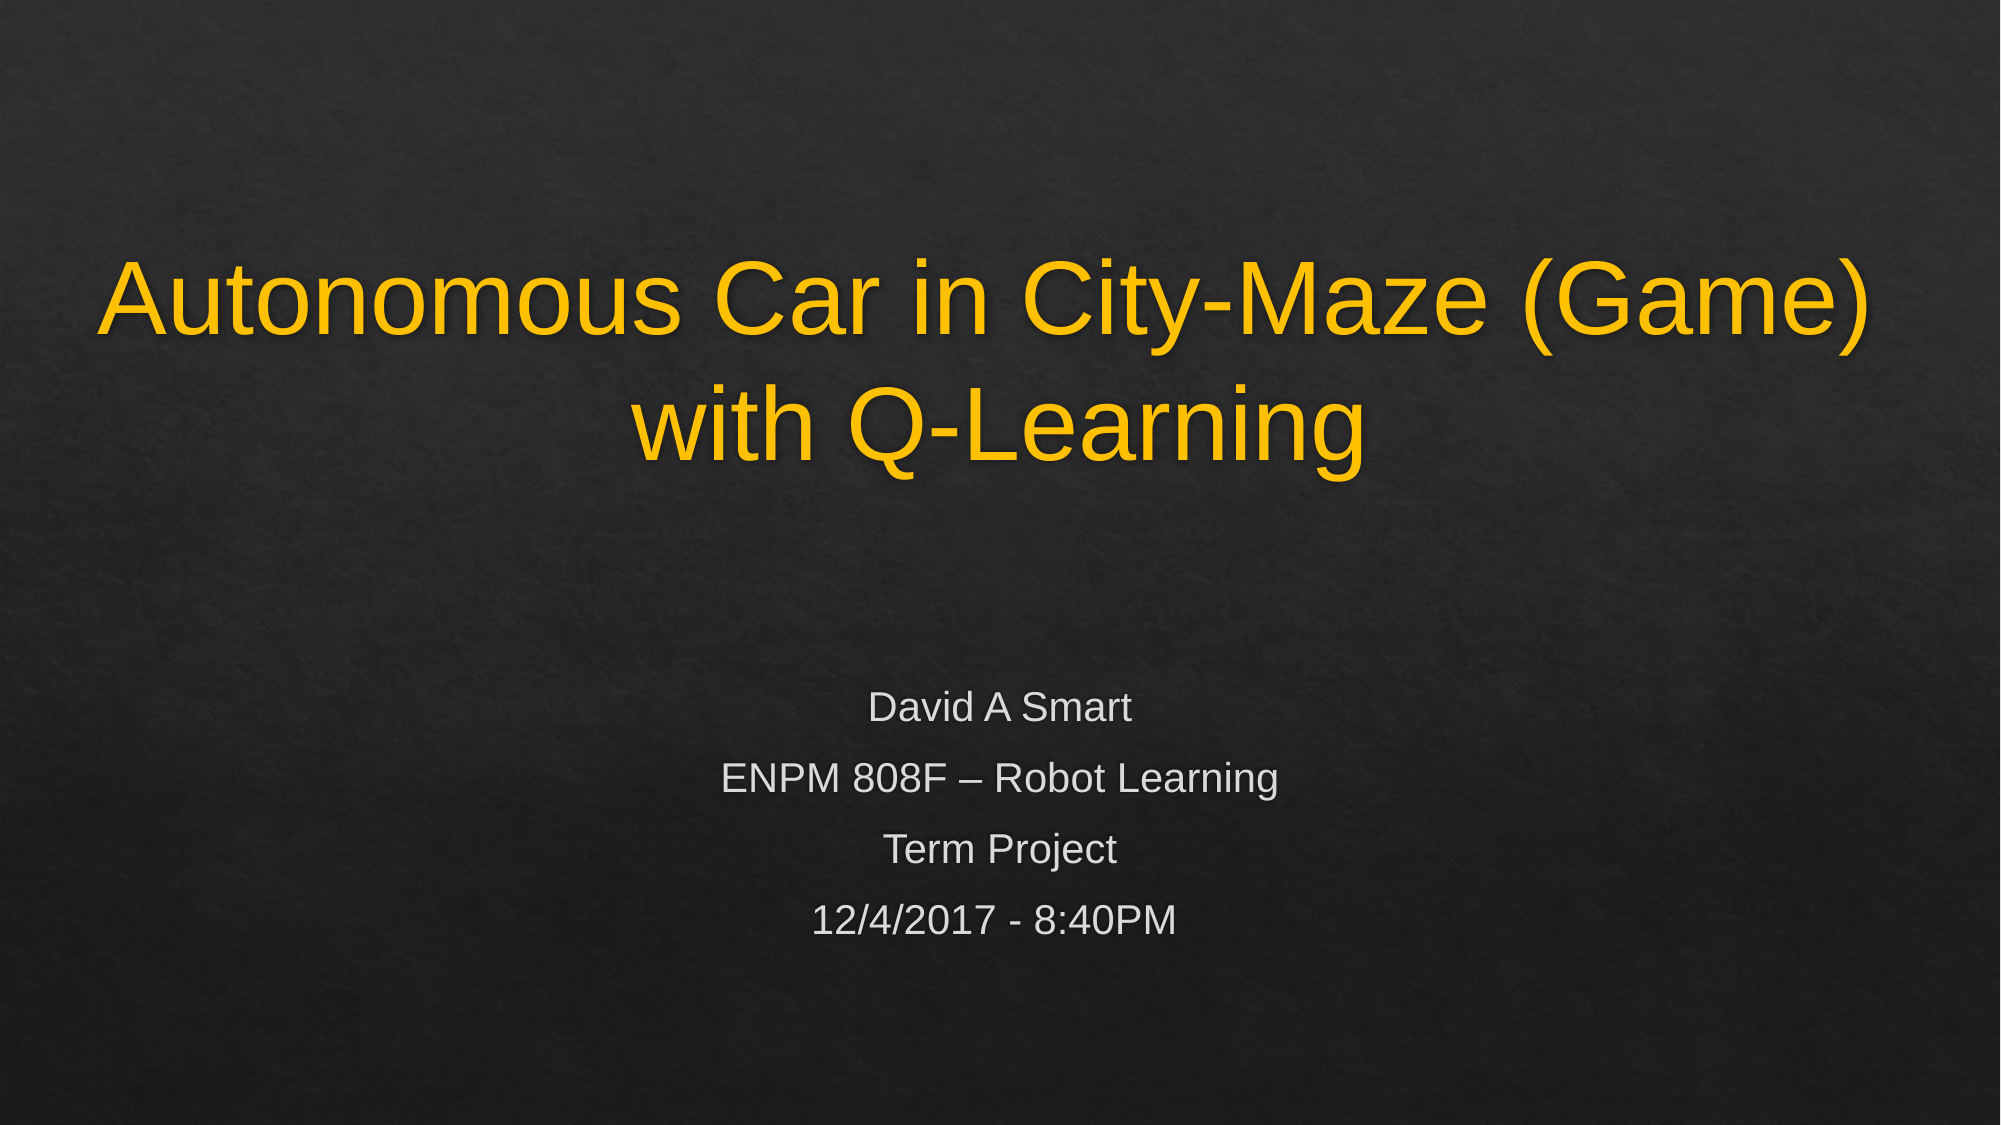

# Autonomous Car in City-Maze (Game) with Q-Learning

David A Smart
ENPM 808F – Robot Learning
Term Project
12/4/2017 - 8:40PM